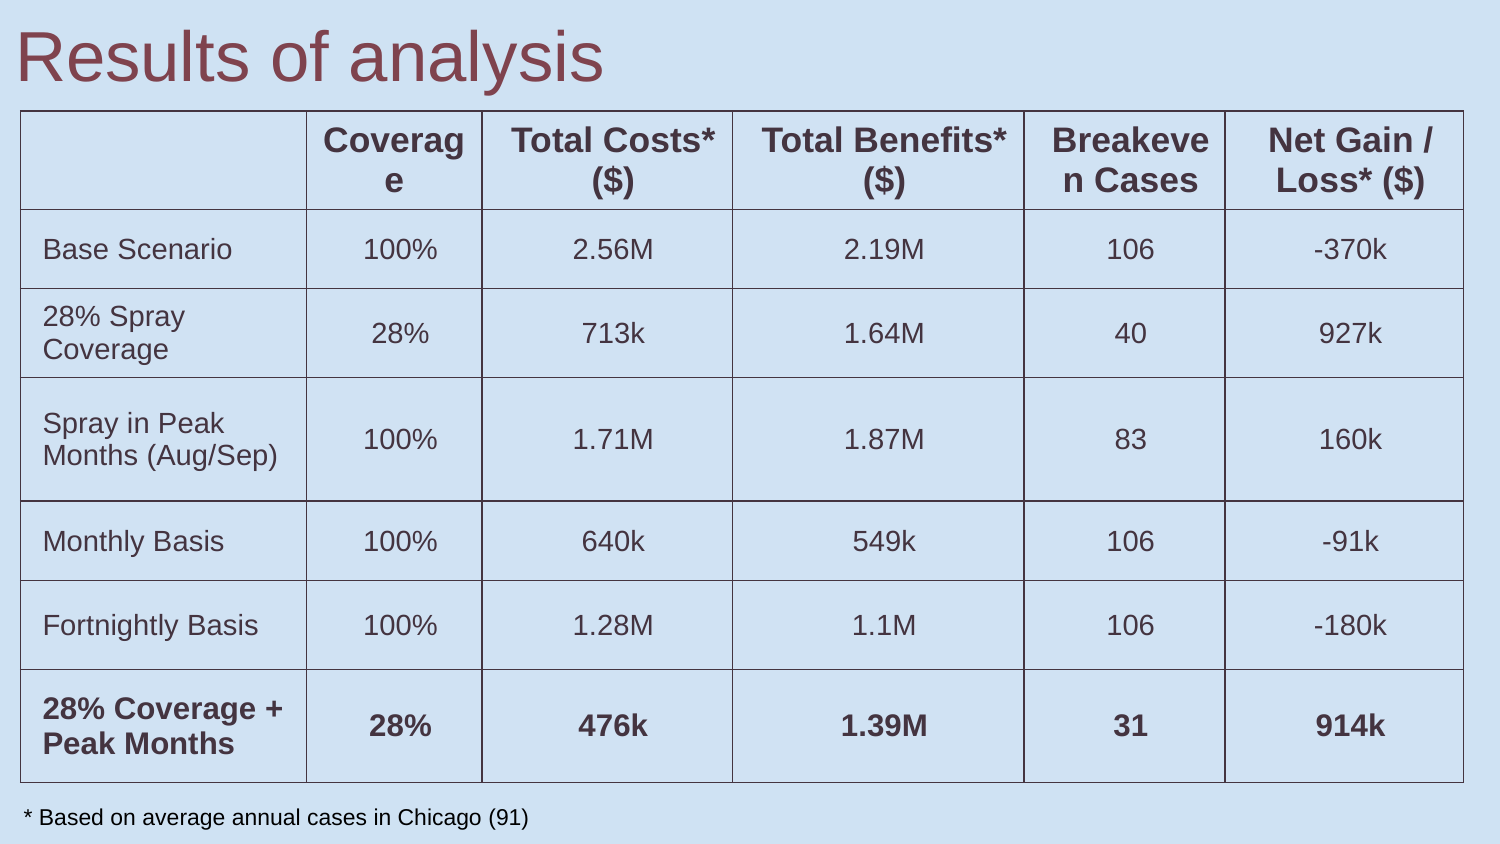

Results of analysis
|  | Coverage | Total Costs\* ($) | Total Benefits\* ($) | Breakeven Cases | Net Gain / Loss\* ($) |
| --- | --- | --- | --- | --- | --- |
| Base Scenario | 100% | 2.56M | 2.19M | 106 | -370k |
| 28% Spray Coverage | 28% | 713k | 1.64M | 40 | 927k |
| Spray in Peak Months (Aug/Sep) | 100% | 1.71M | 1.87M | 83 | 160k |
| Monthly Basis | 100% | 640k | 549k | 106 | -91k |
| Fortnightly Basis | 100% | 1.28M | 1.1M | 106 | -180k |
| 28% Coverage + Peak Months | 28% | 476k | 1.39M | 31 | 914k |
* Based on average annual cases in Chicago (91)